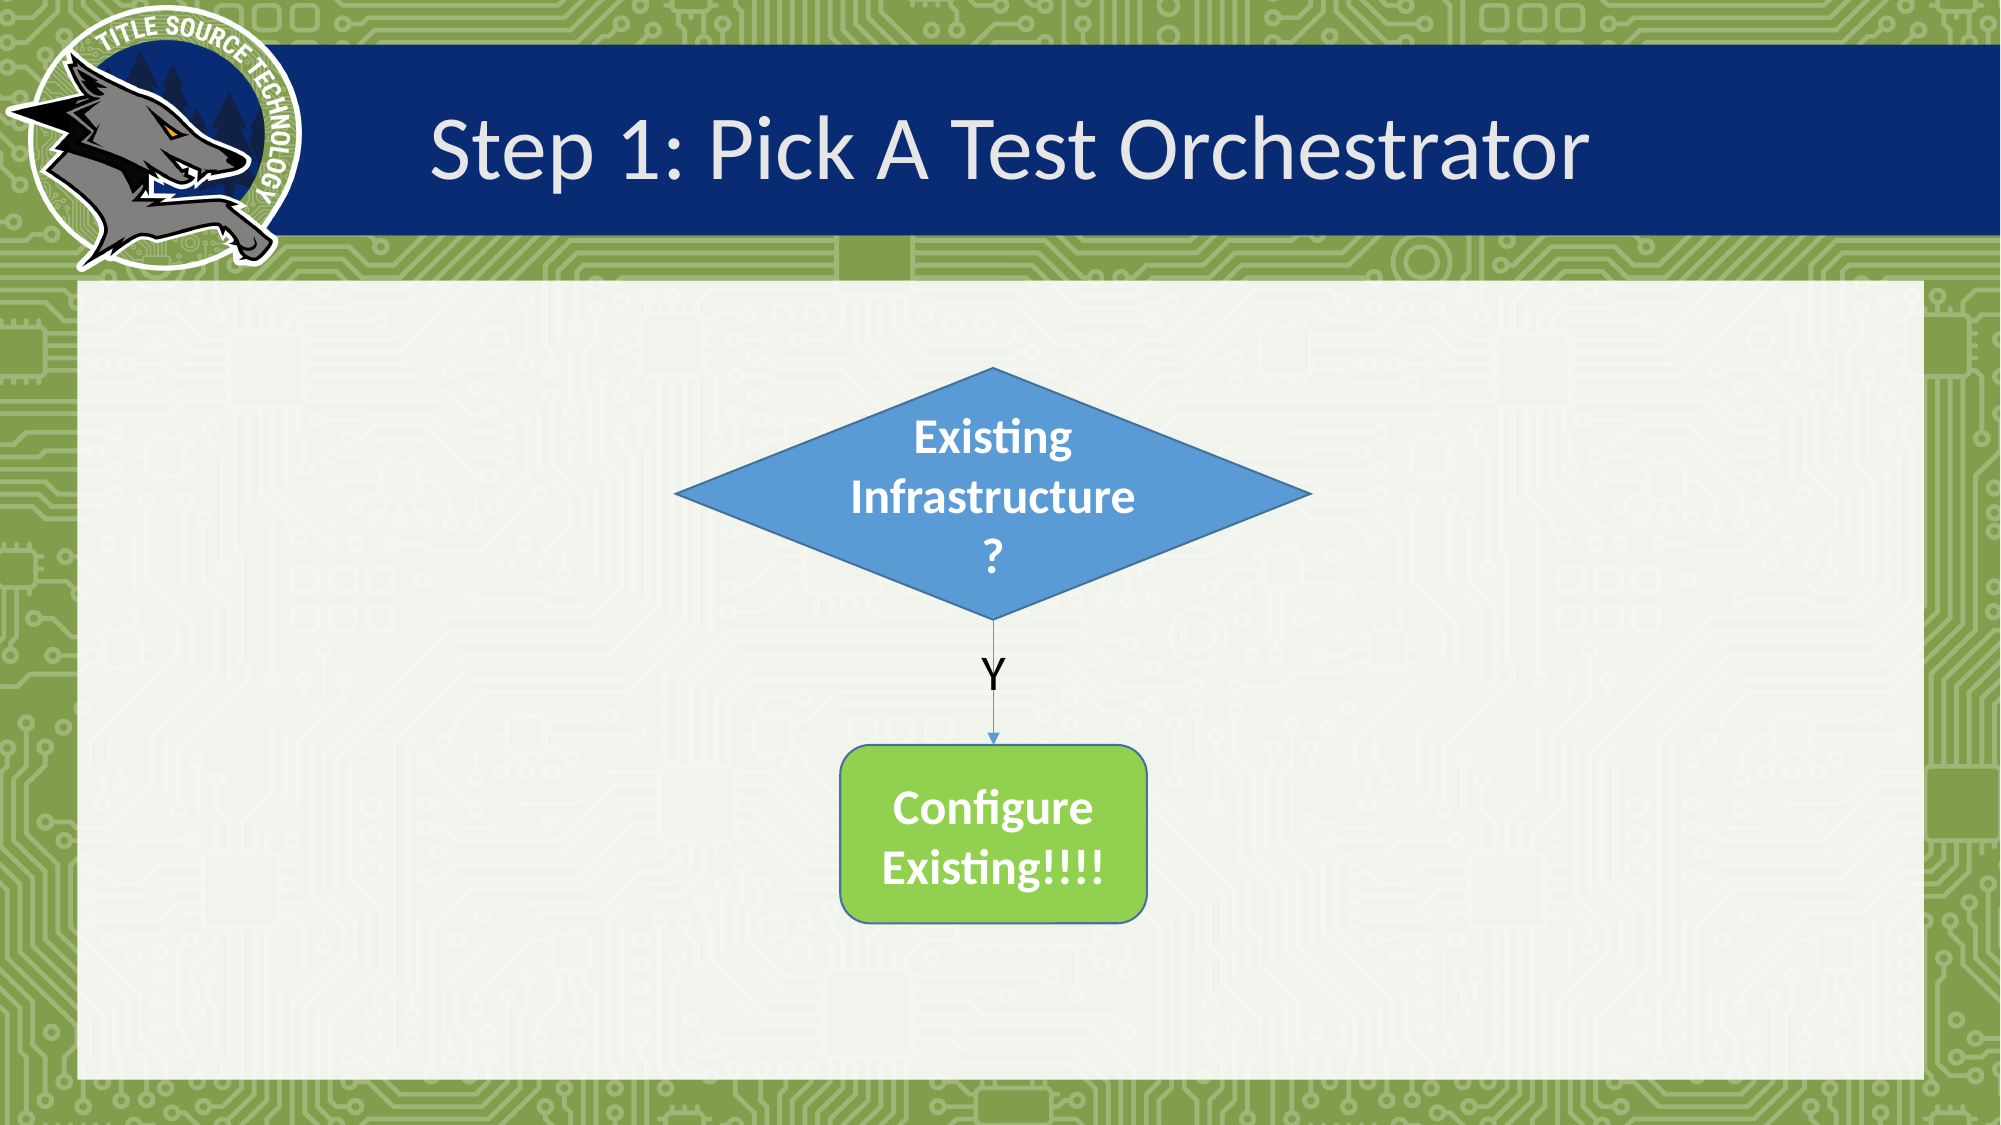

# Step 1: Pick A Test Orchestrator
Existing Infrastructure?
Y
Configure Existing!!!!